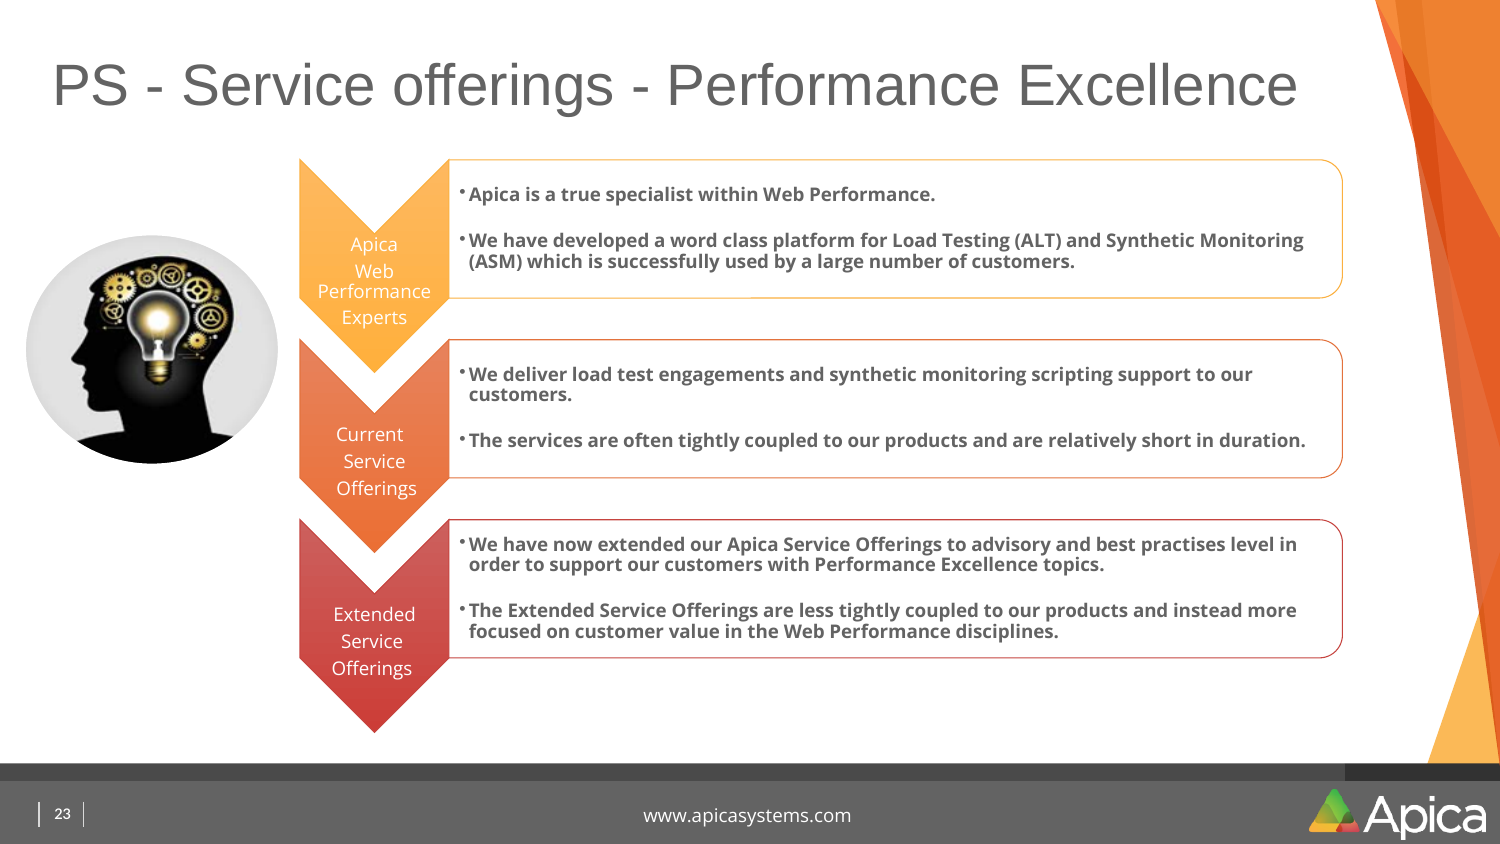

# PS - Service offerings - Performance Excellence

Apica
Web Performance
Experts
Apica is a true specialist within Web Performance.

We have developed a word class platform for Load Testing (ALT) and Synthetic Monitoring (ASM) which is successfully used by a large number of customers.

Current
Service
 Offerings
We deliver load test engagements and synthetic monitoring scripting support to our customers.

The services are often tightly coupled to our products and are relatively short in duration.

Extended
Service
Offerings
We have now extended our Apica Service Offerings to advisory and best practises level in order to support our customers with Performance Excellence topics.

The Extended Service Offerings are less tightly coupled to our products and instead more focused on customer value in the Web Performance disciplines.